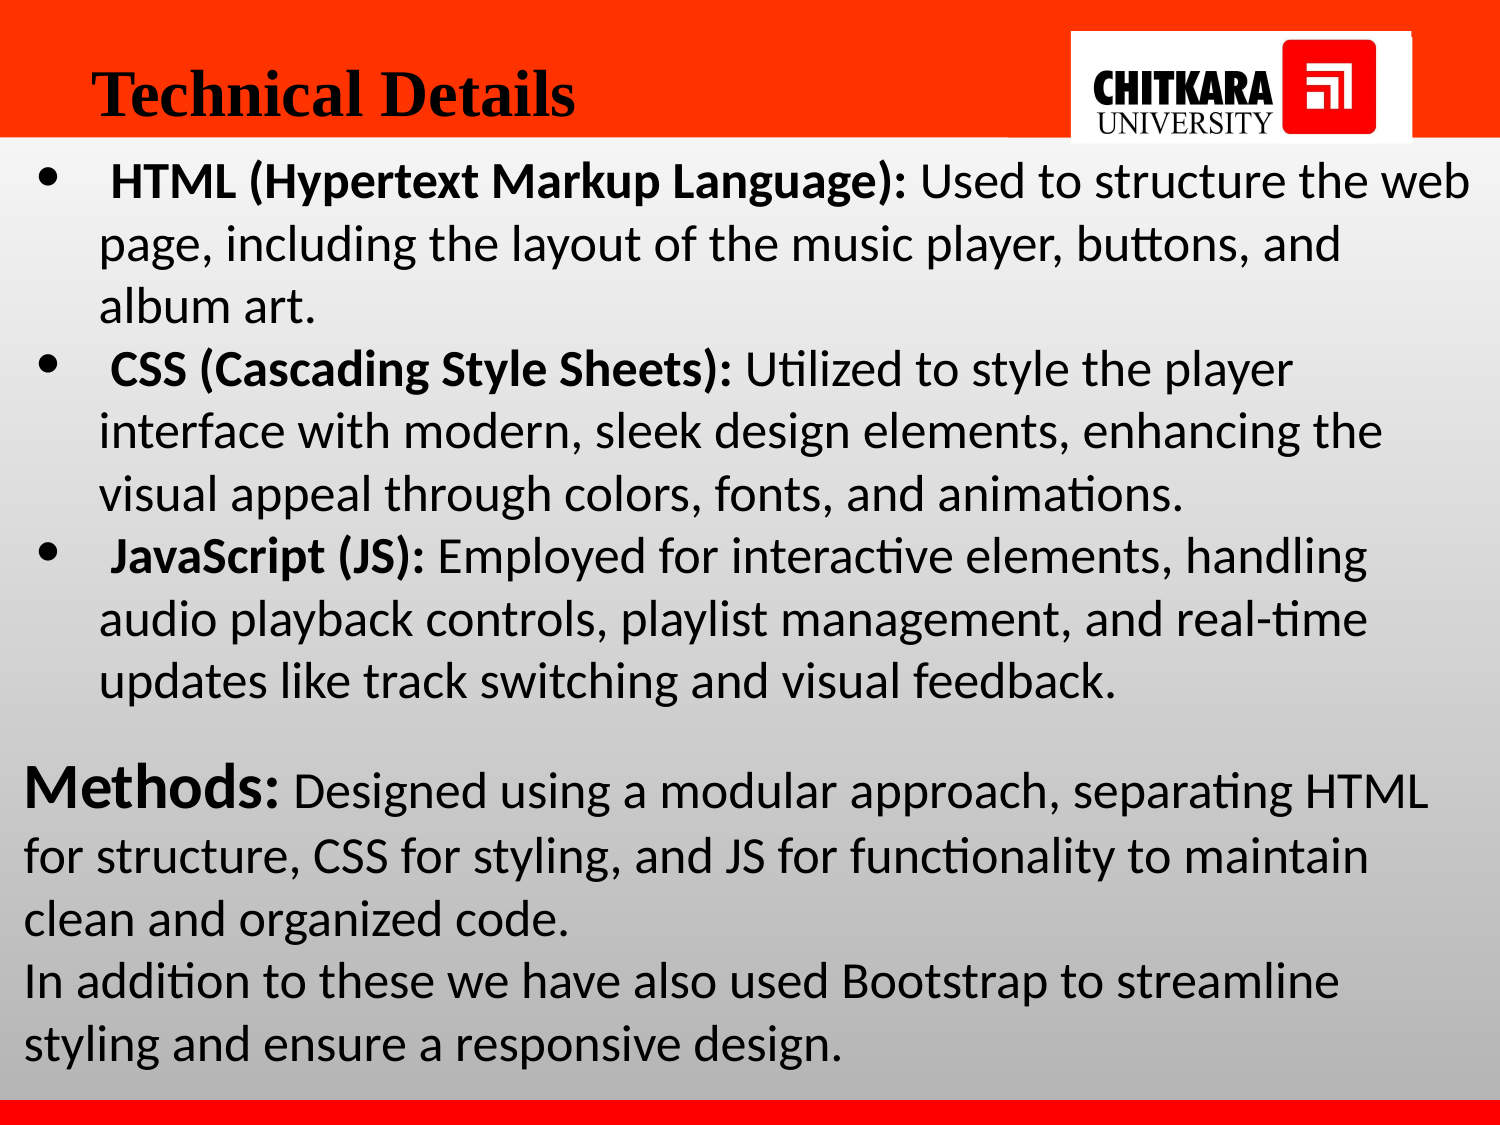

Technical Details

 HTML (Hypertext Markup Language): Used to structure the web page, including the layout of the music player, buttons, and album art.
 CSS (Cascading Style Sheets): Utilized to style the player interface with modern, sleek design elements, enhancing the visual appeal through colors, fonts, and animations.
 JavaScript (JS): Employed for interactive elements, handling audio playback controls, playlist management, and real-time updates like track switching and visual feedback.

Methods: Designed using a modular approach, separating HTML for structure, CSS for styling, and JS for functionality to maintain clean and organized code.
In addition to these we have also used Bootstrap to streamline styling and ensure a responsive design.